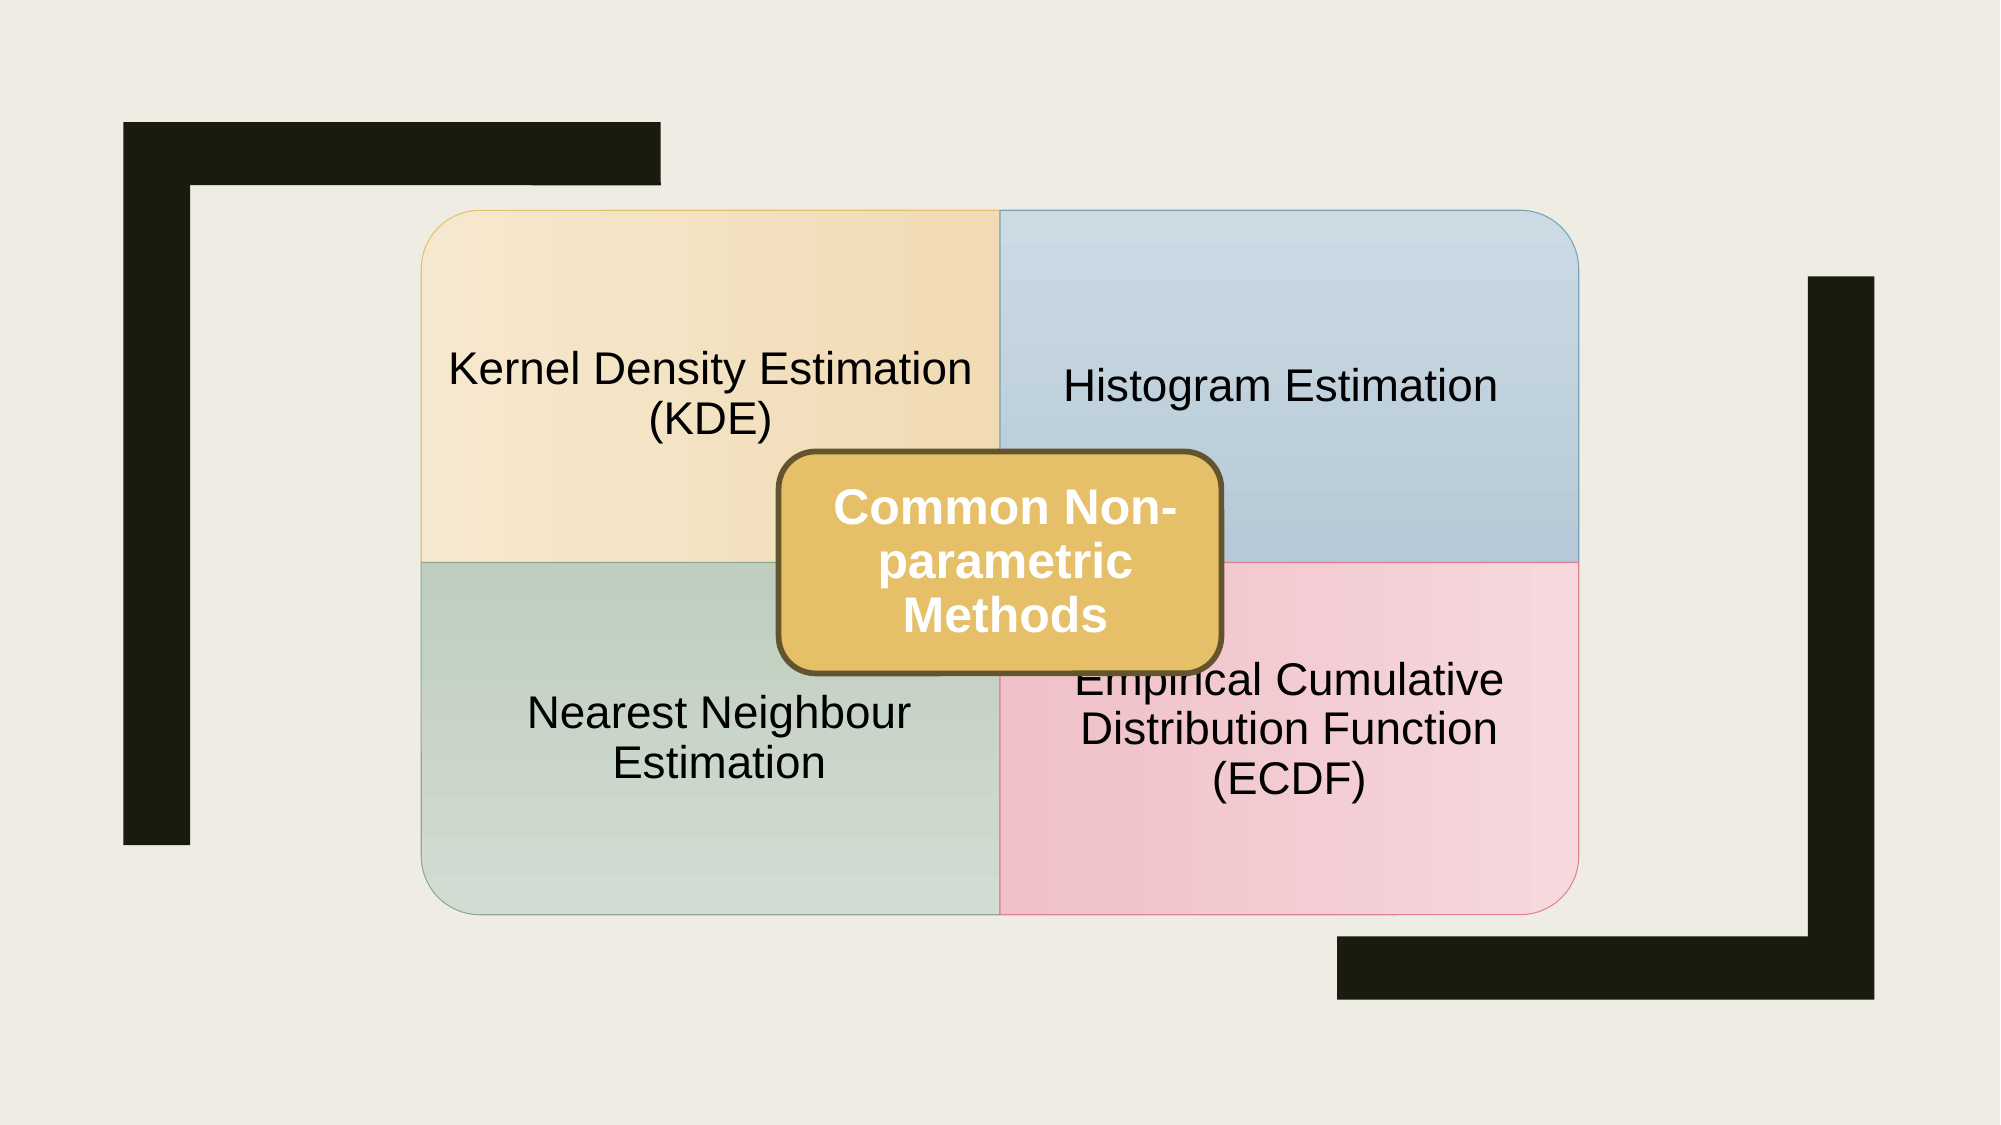

Kernel Density Estimation (KDE)
Histogram Estimation
Nearest Neighbour Estimation
Empirical Cumulative Distribution Function (ECDF)
Common Non-parametric Methods